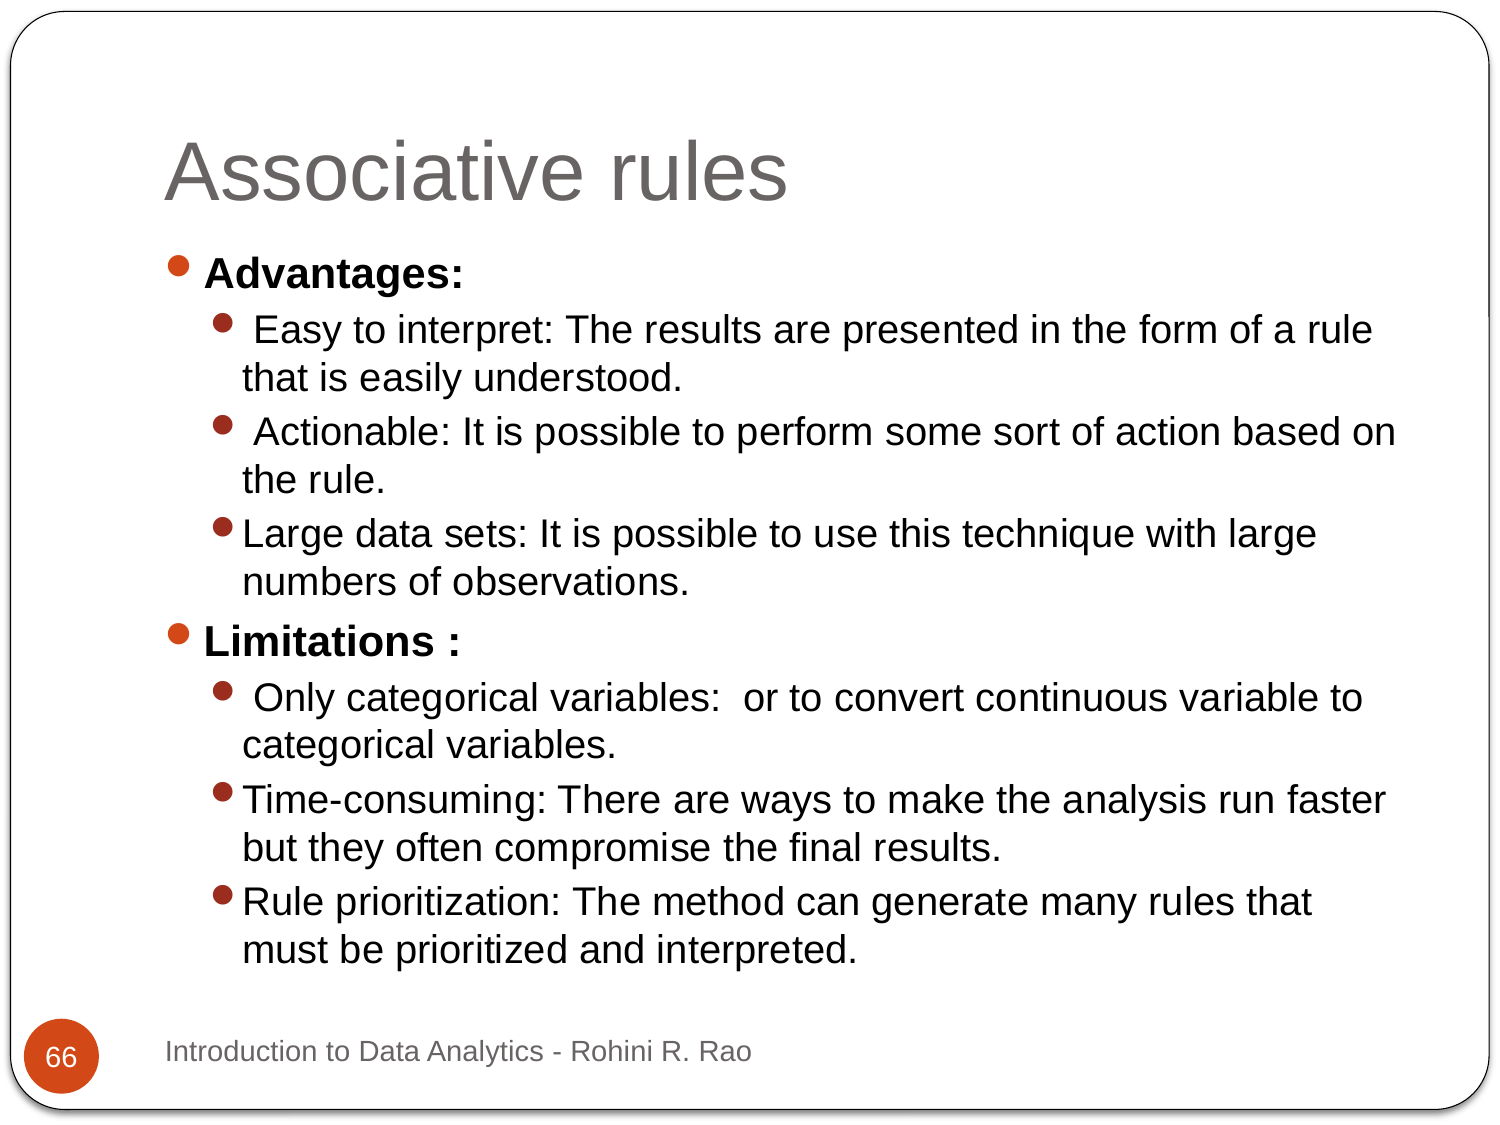

# Associative rules
Advantages:
 Easy to interpret: The results are presented in the form of a rule that is easily understood.
 Actionable: It is possible to perform some sort of action based on the rule.
Large data sets: It is possible to use this technique with large numbers of observations.
Limitations :
 Only categorical variables:  or to convert continuous variable to categorical variables.
Time-consuming: There are ways to make the analysis run faster but they often compromise the final results.
Rule prioritization: The method can generate many rules that must be prioritized and interpreted.
Introduction to Data Analytics - Rohini R. Rao
66